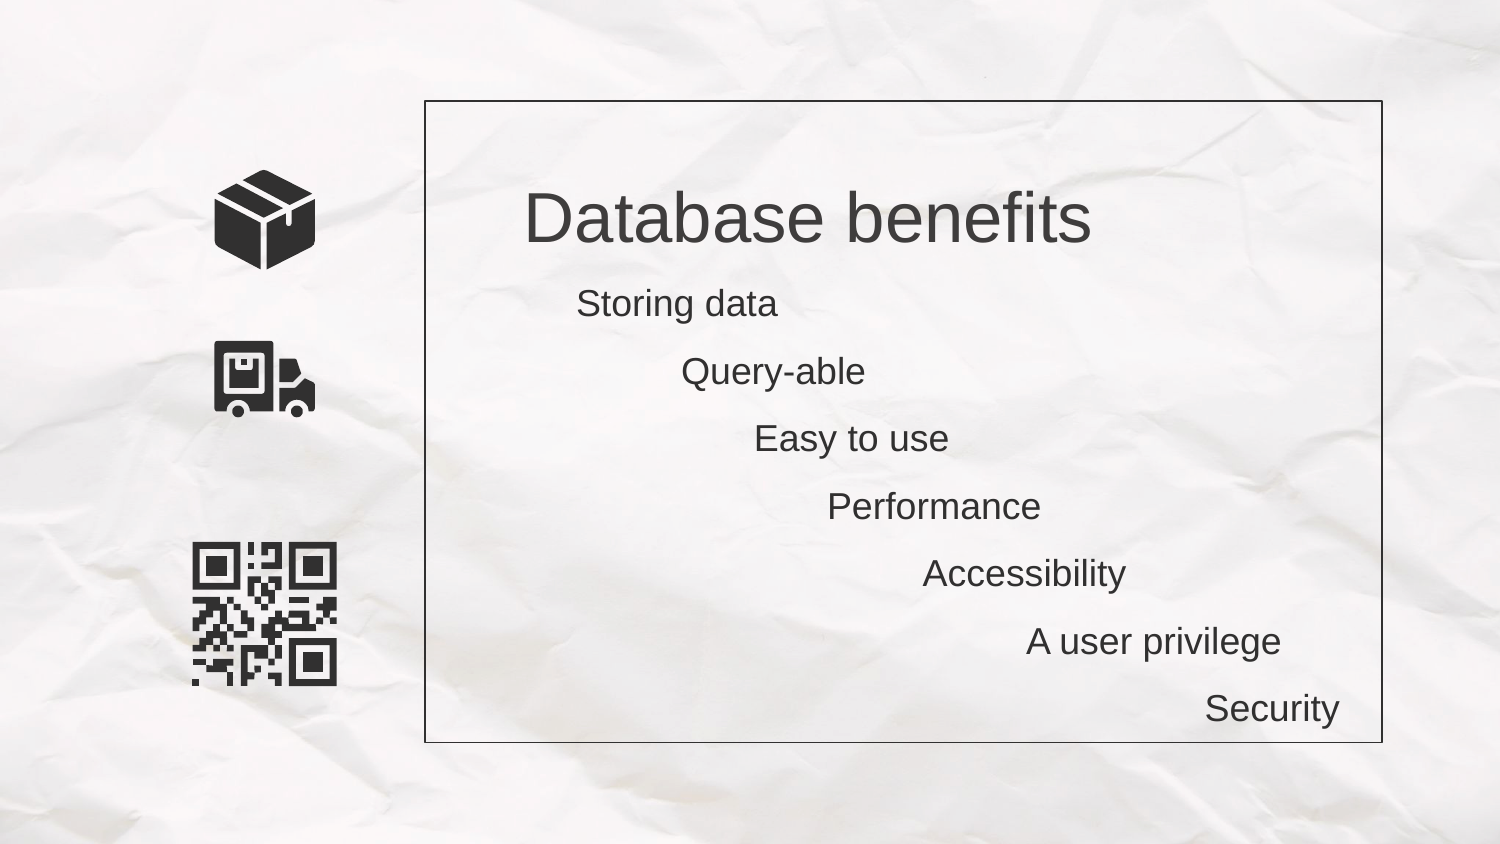

# Database benefits  Storing data           Query-able                  Easy to use                                          Performance                                  Accessibility
                                                  A user privilege
                                                                   Security